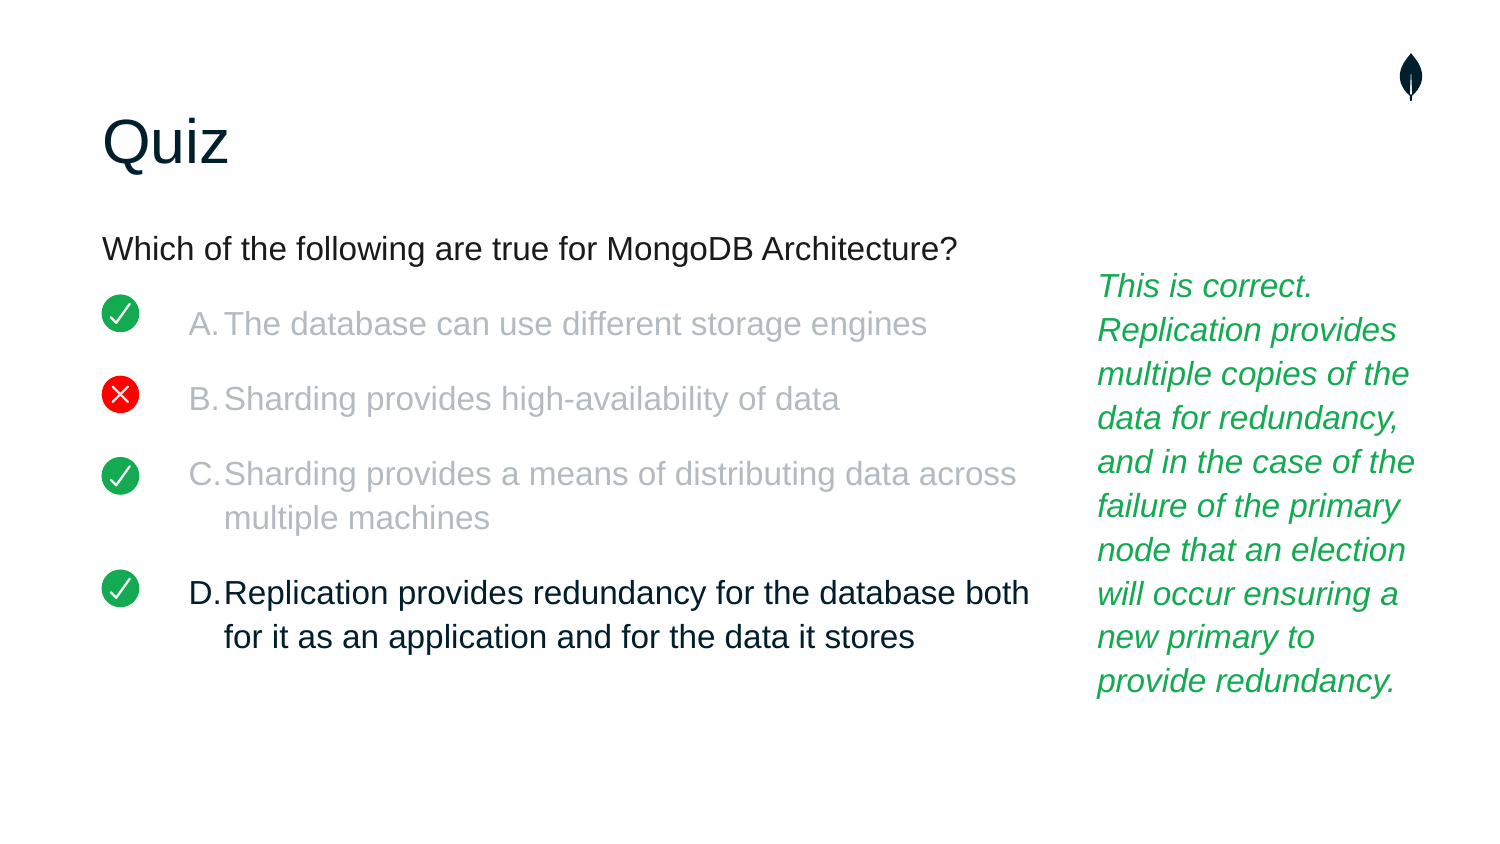

# Quiz
Which of the following are true for MongoDB Architecture?
The database can use different storage engines
Sharding provides high-availability of data
Sharding provides a means of distributing data across multiple machines
Replication provides redundancy for the database both for it as an application and for the data it stores
This is correct. Replication provides multiple copies of the data for redundancy, and in the case of the failure of the primary node that an election will occur ensuring a new primary to provide redundancy.